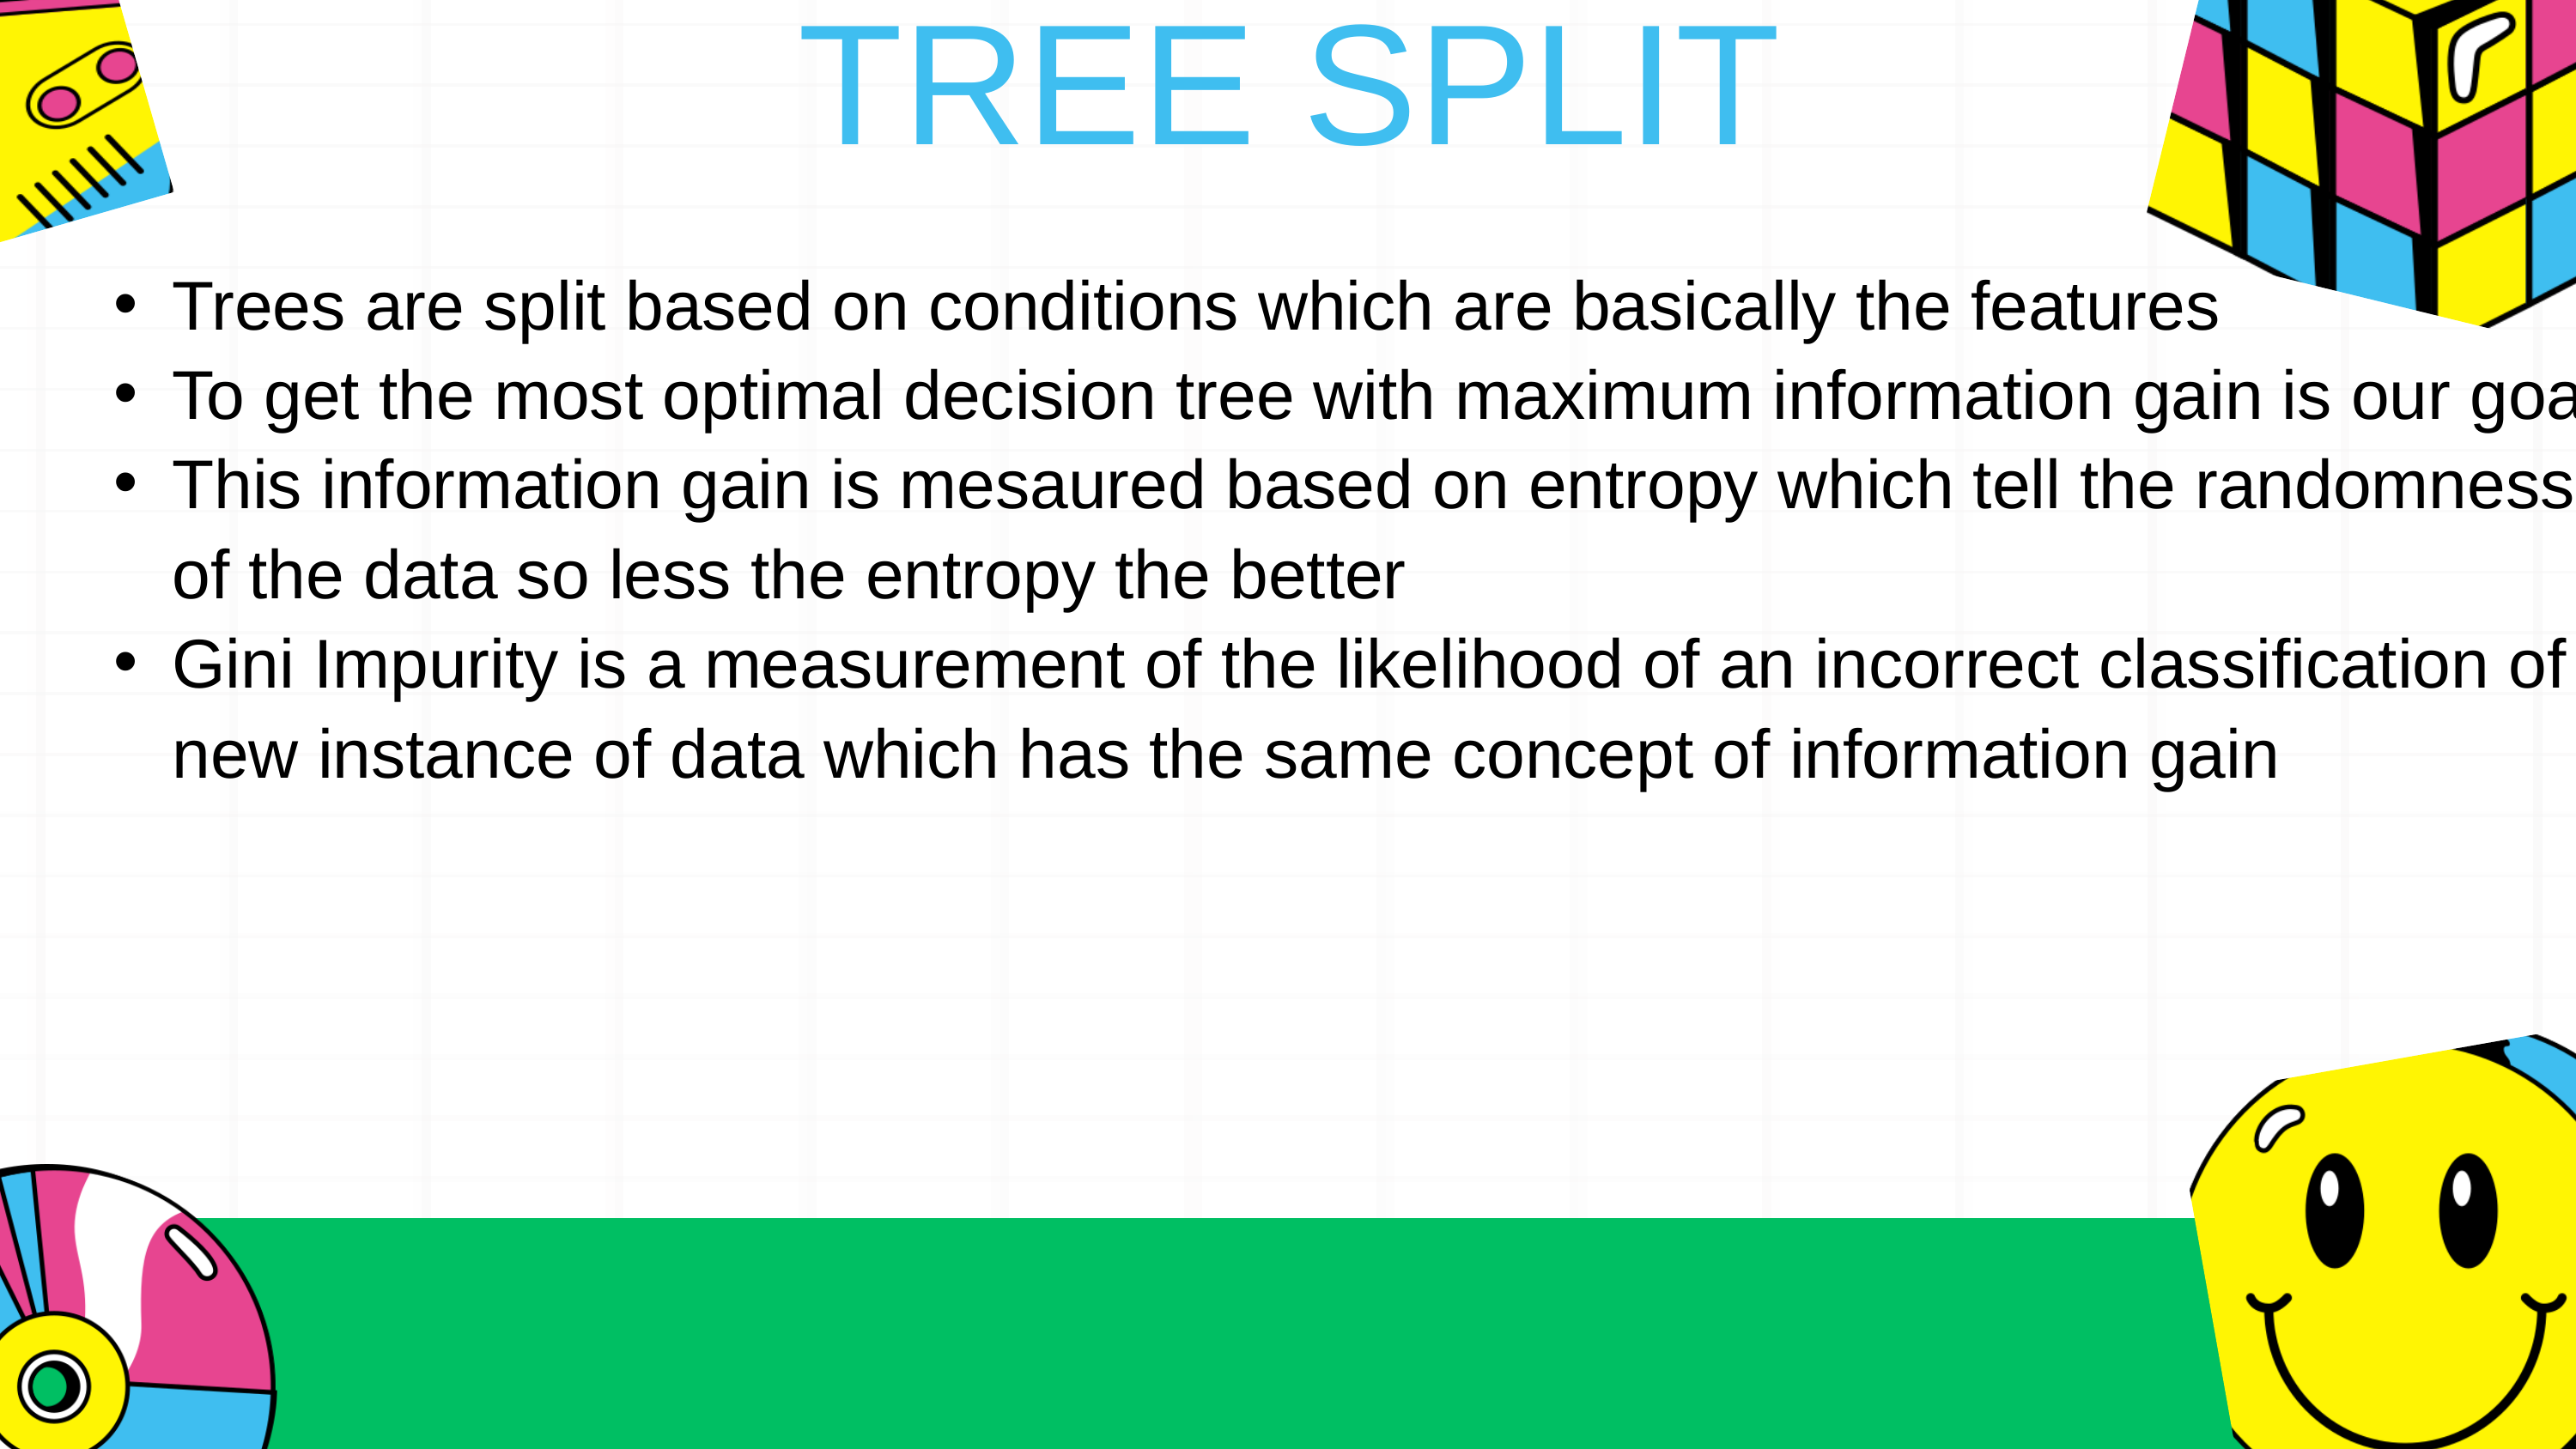

TREE SPLIT
Trees are split based on conditions which are basically the features
To get the most optimal decision tree with maximum information gain is our goal
This information gain is mesaured based on entropy which tell the randomness of the data so less the entropy the better
Gini Impurity is a measurement of the likelihood of an incorrect classification of a new instance of data which has the same concept of information gain